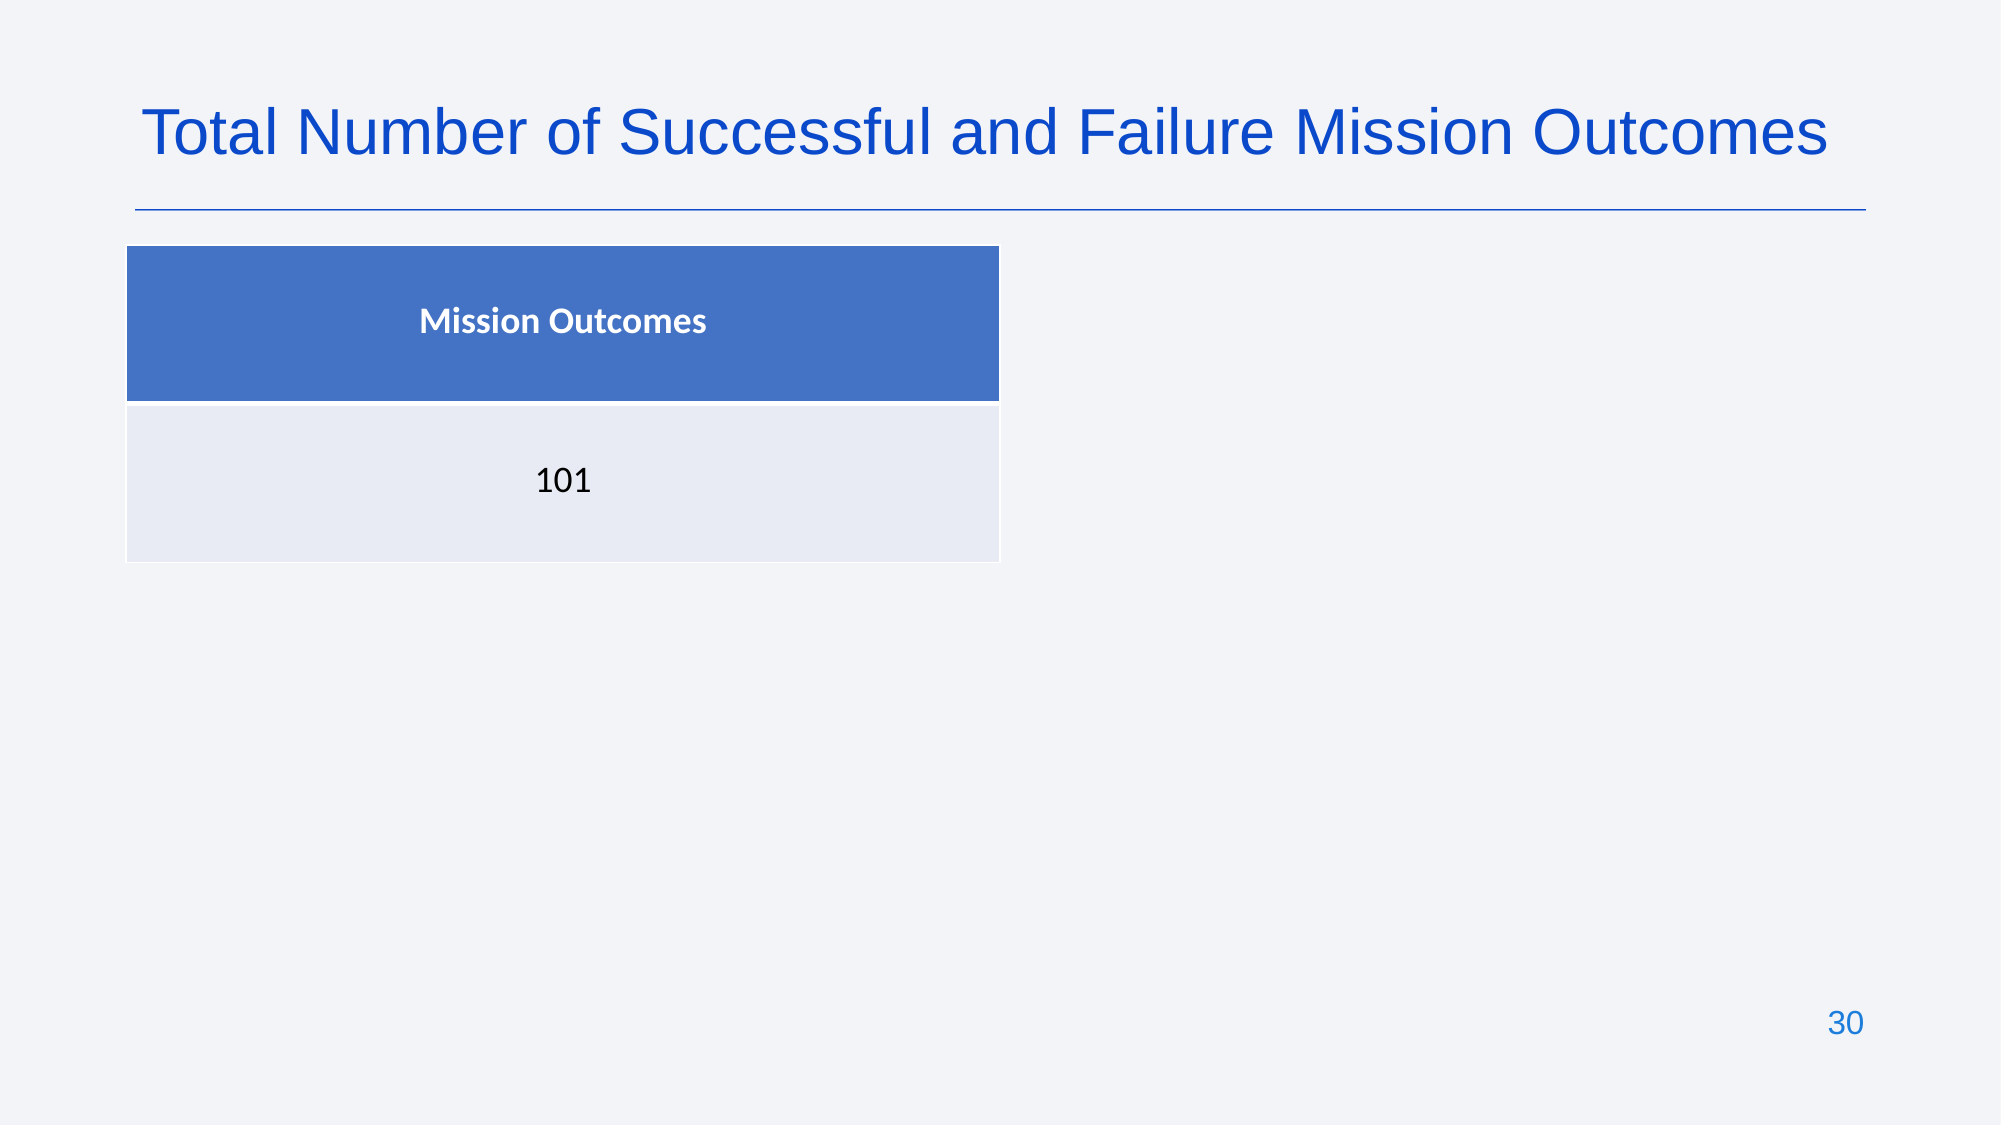

Total Number of Successful and Failure Mission Outcomes
| Mission Outcomes |
| --- |
| 101 |
30